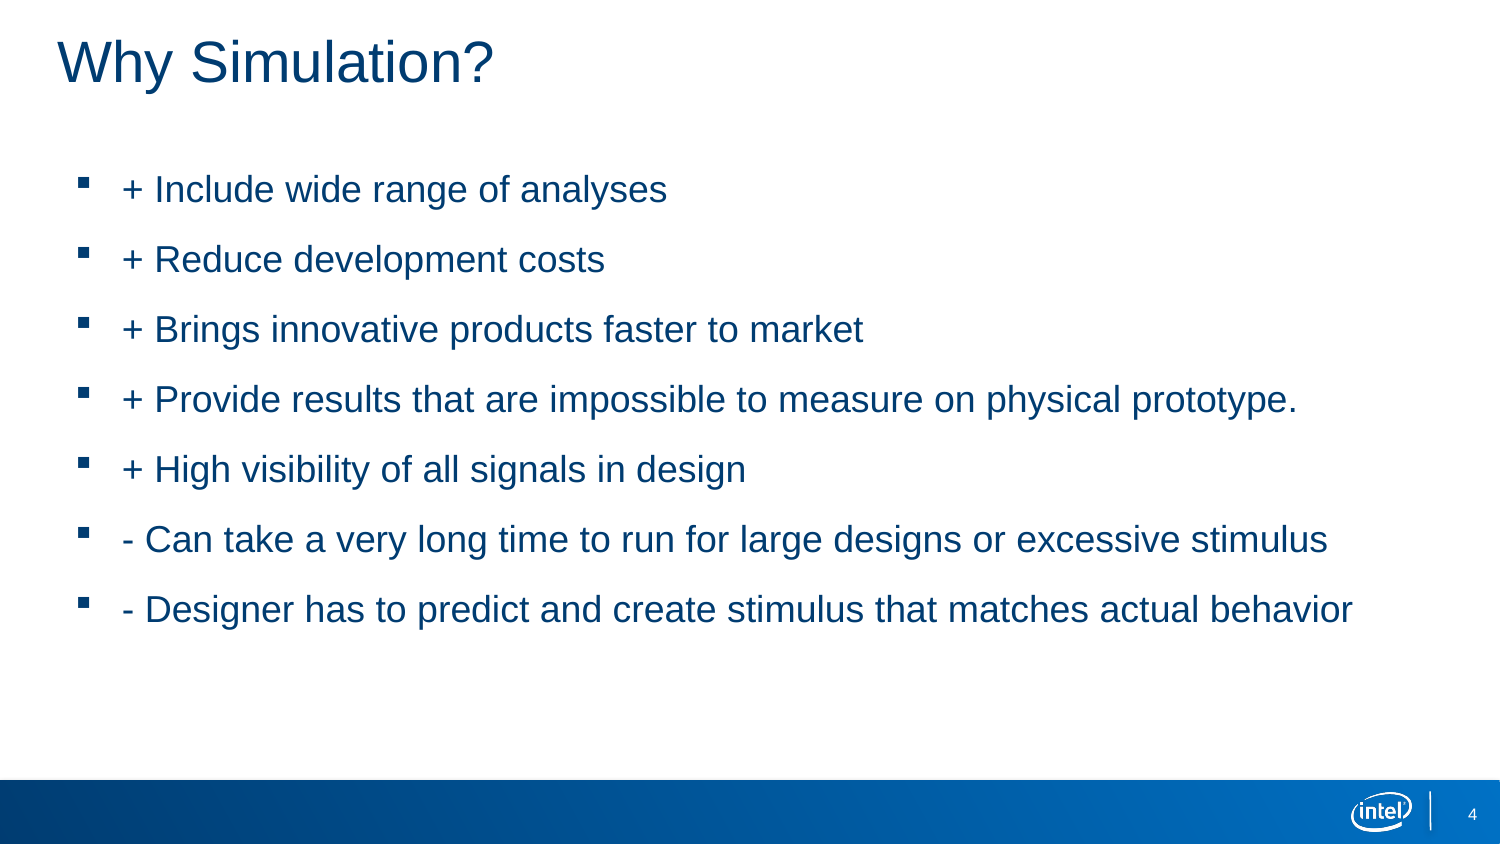

# Why Simulation?
+ Include wide range of analyses
+ Reduce development costs
+ Brings innovative products faster to market
+ Provide results that are impossible to measure on physical prototype.
+ High visibility of all signals in design
- Can take a very long time to run for large designs or excessive stimulus
- Designer has to predict and create stimulus that matches actual behavior
4